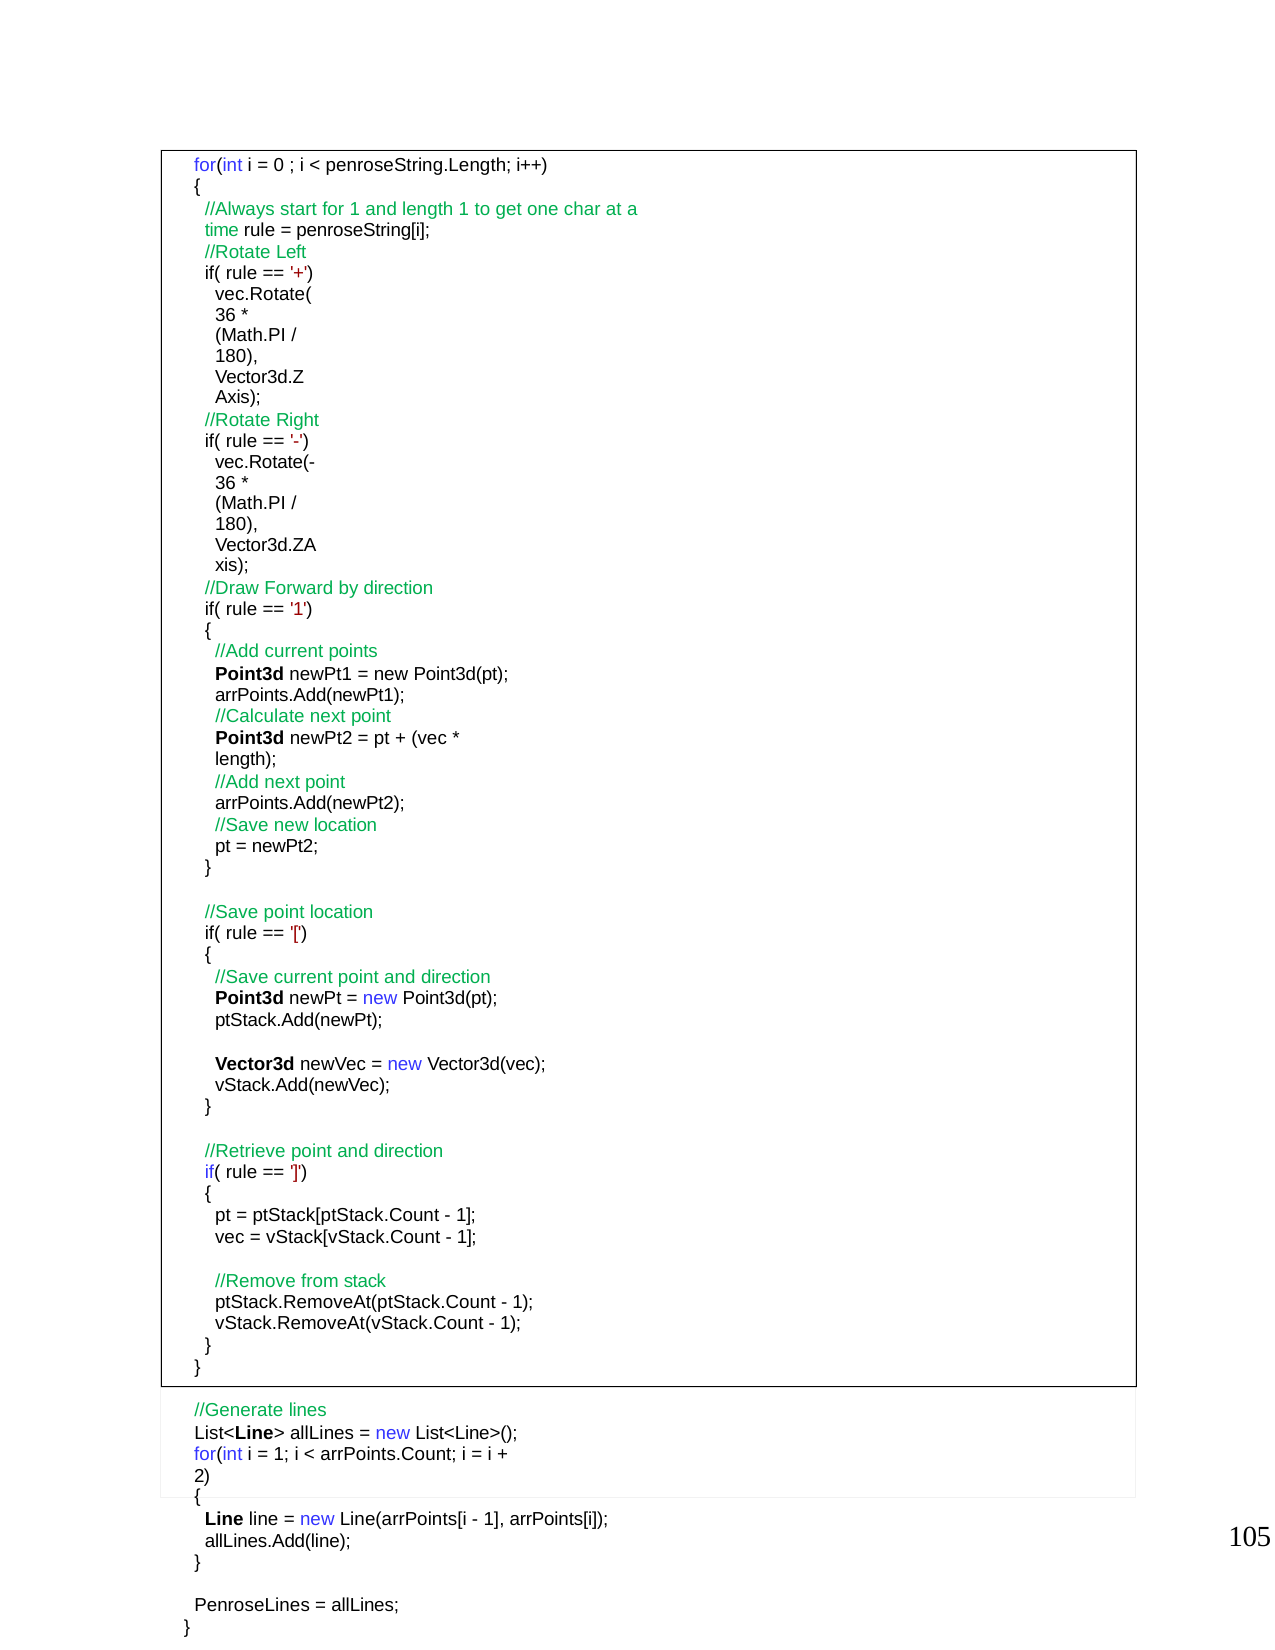

#

for(int i = 0 ; i < penroseString.Length; i++)
{
//Always start for 1 and length 1 to get one char at a time rule = penroseString[i];
//Rotate Left if( rule == '+')
vec.Rotate(36 * (Math.PI / 180), Vector3d.ZAxis);
//Rotate Right if( rule == '-')
vec.Rotate(-36 * (Math.PI / 180), Vector3d.ZAxis);
//Draw Forward by direction if( rule == '1')
{
//Add current points
Point3d newPt1 = new Point3d(pt); arrPoints.Add(newPt1);
//Calculate next point
Point3d newPt2 = pt + (vec * length);
//Add next point arrPoints.Add(newPt2);
//Save new location pt = newPt2;
}

//Save point location if( rule == '[')
{
//Save current point and direction Point3d newPt = new Point3d(pt); ptStack.Add(newPt);

Vector3d newVec = new Vector3d(vec); vStack.Add(newVec);
}

//Retrieve point and direction if( rule == ']')
{
pt = ptStack[ptStack.Count - 1]; vec = vStack[vStack.Count - 1];

//Remove from stack ptStack.RemoveAt(ptStack.Count - 1);
vStack.RemoveAt(vStack.Count - 1);
}
}

//Generate lines
List<Line> allLines = new List<Line>(); for(int i = 1; i < arrPoints.Count; i = i + 2)
{
Line line = new Line(arrPoints[i - 1], arrPoints[i]); allLines.Add(line);
}

PenroseLines = allLines;
}
105